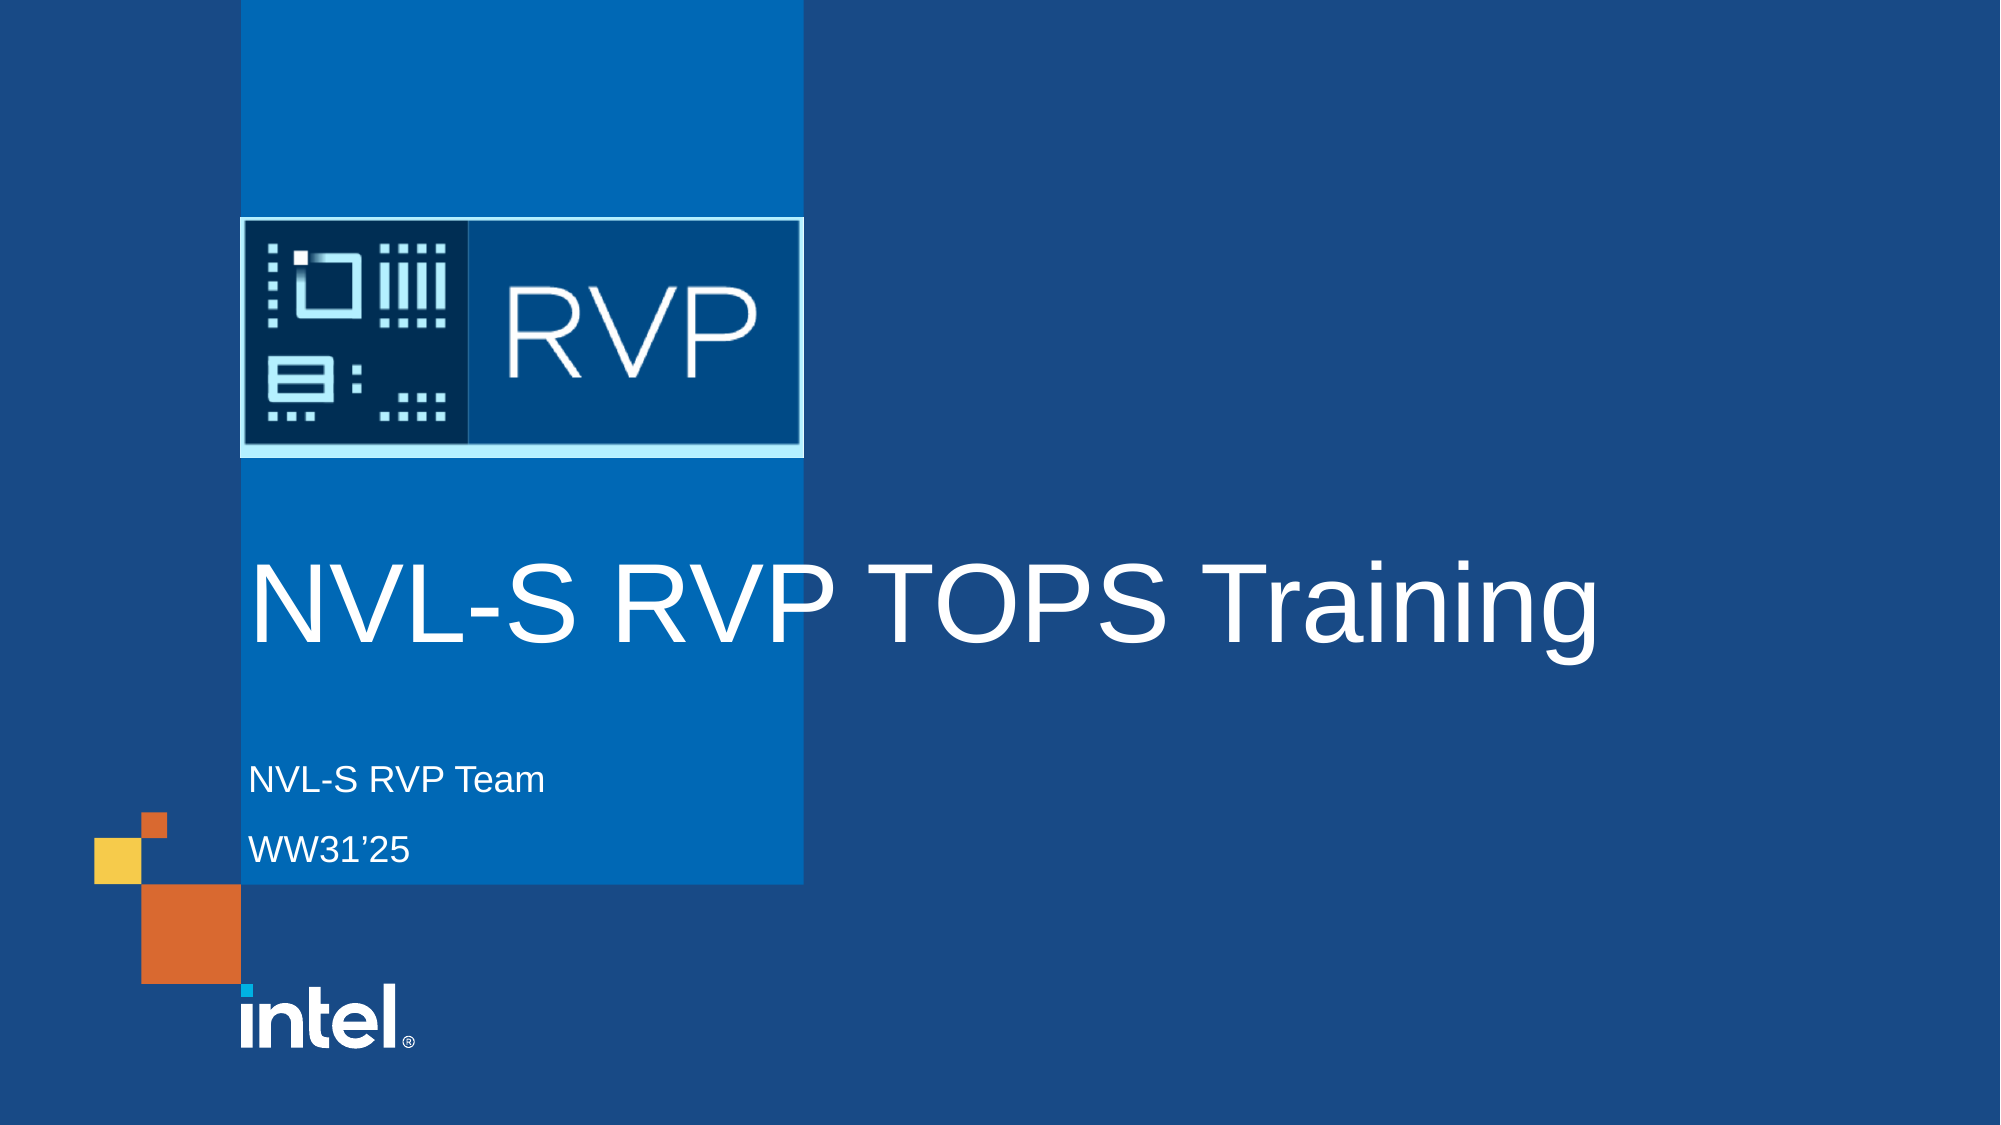

# NVL-S RVP TOPS Training
NVL-S RVP Team
WW31’25